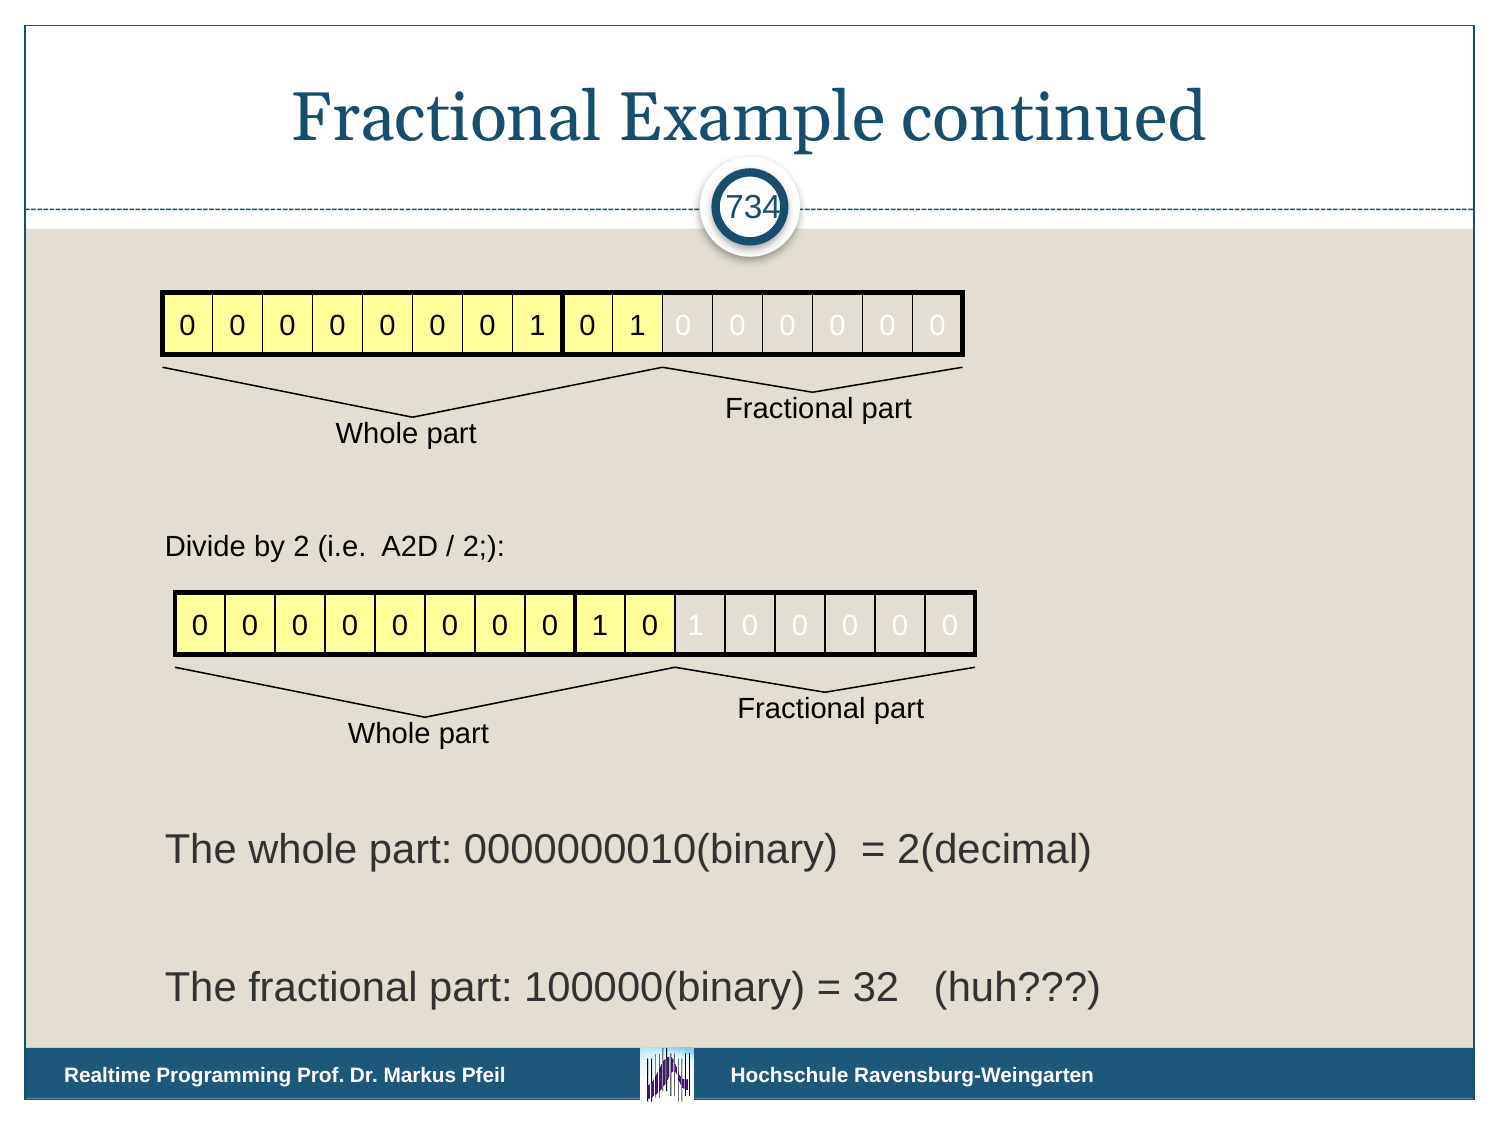

# Fractional Example continued
734
0

0
0
0
0
0
0
1
0

1

0

0

0

0

0

0

Fractional part
Whole part
Divide by 2 (i.e.  A2D / 2;):
0

0
0
0
0
0
0
0
1

0

1

0

0

0

0

0

Fractional part
Whole part
The whole part: 0000000010(binary)  = 2(decimal)
The fractional part: 100000(binary) = 32   (huh???)
Realtime Programming Prof. Dr. Markus Pfeil